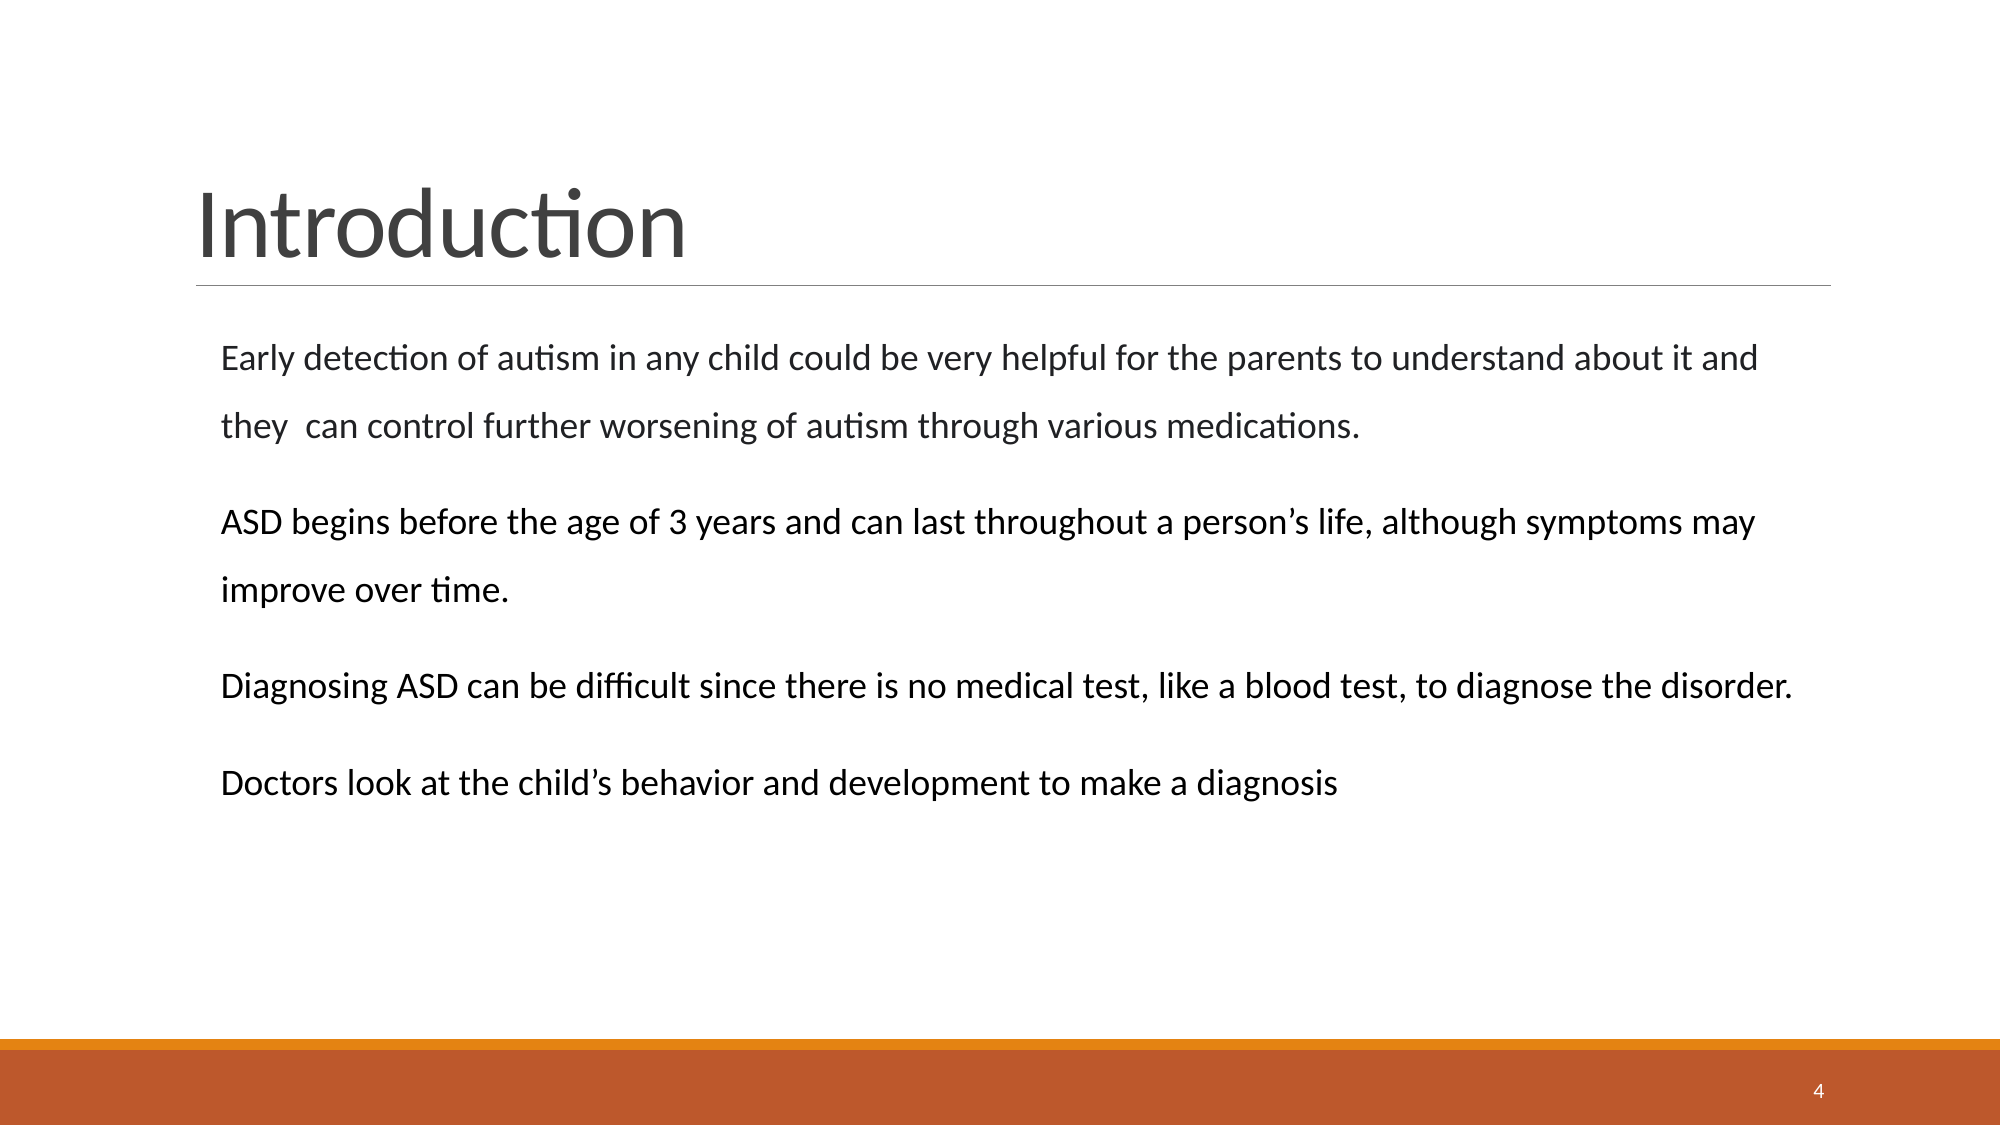

# Introduction
Early detection of autism in any child could be very helpful for the parents to understand about it and they  can control further worsening of autism through various medications.
ASD begins before the age of 3 years and can last throughout a person’s life, although symptoms may improve over time.
Diagnosing ASD can be difficult since there is no medical test, like a blood test, to diagnose the disorder.
Doctors look at the child’s behavior and development to make a diagnosis

4